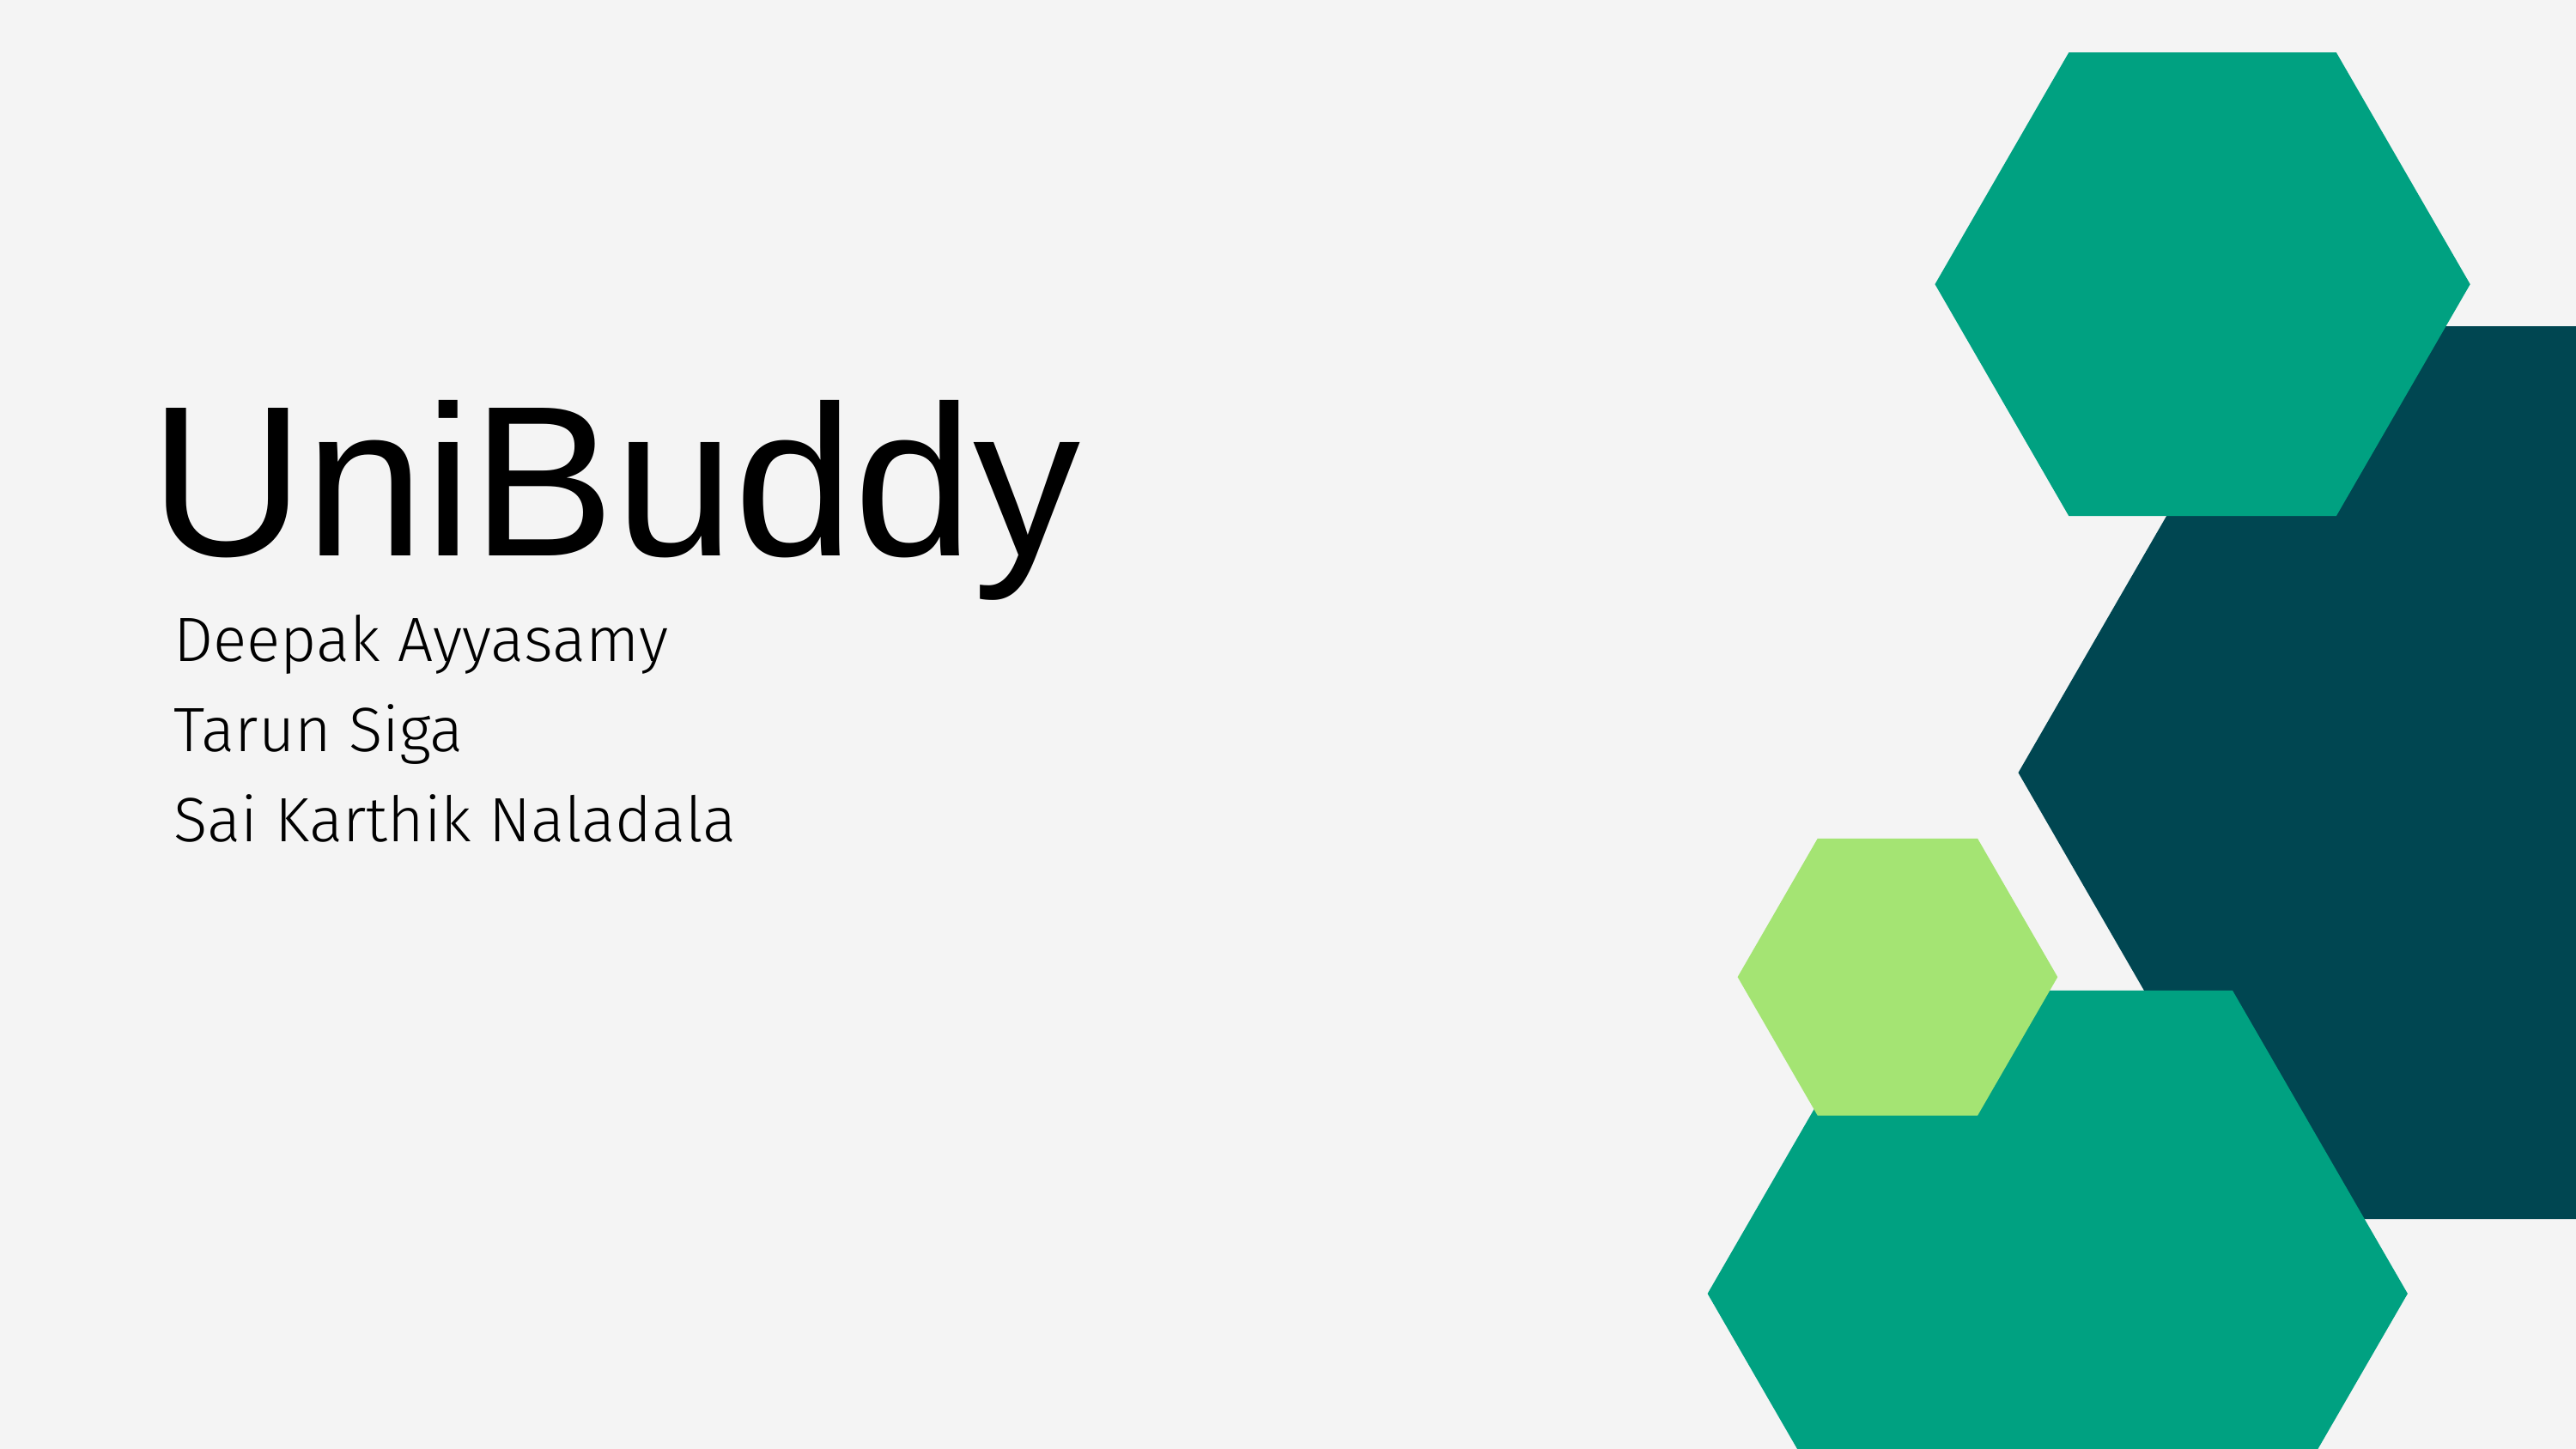

UniBuddy
Deepak Ayyasamy
Tarun Siga
Sai Karthik Naladala